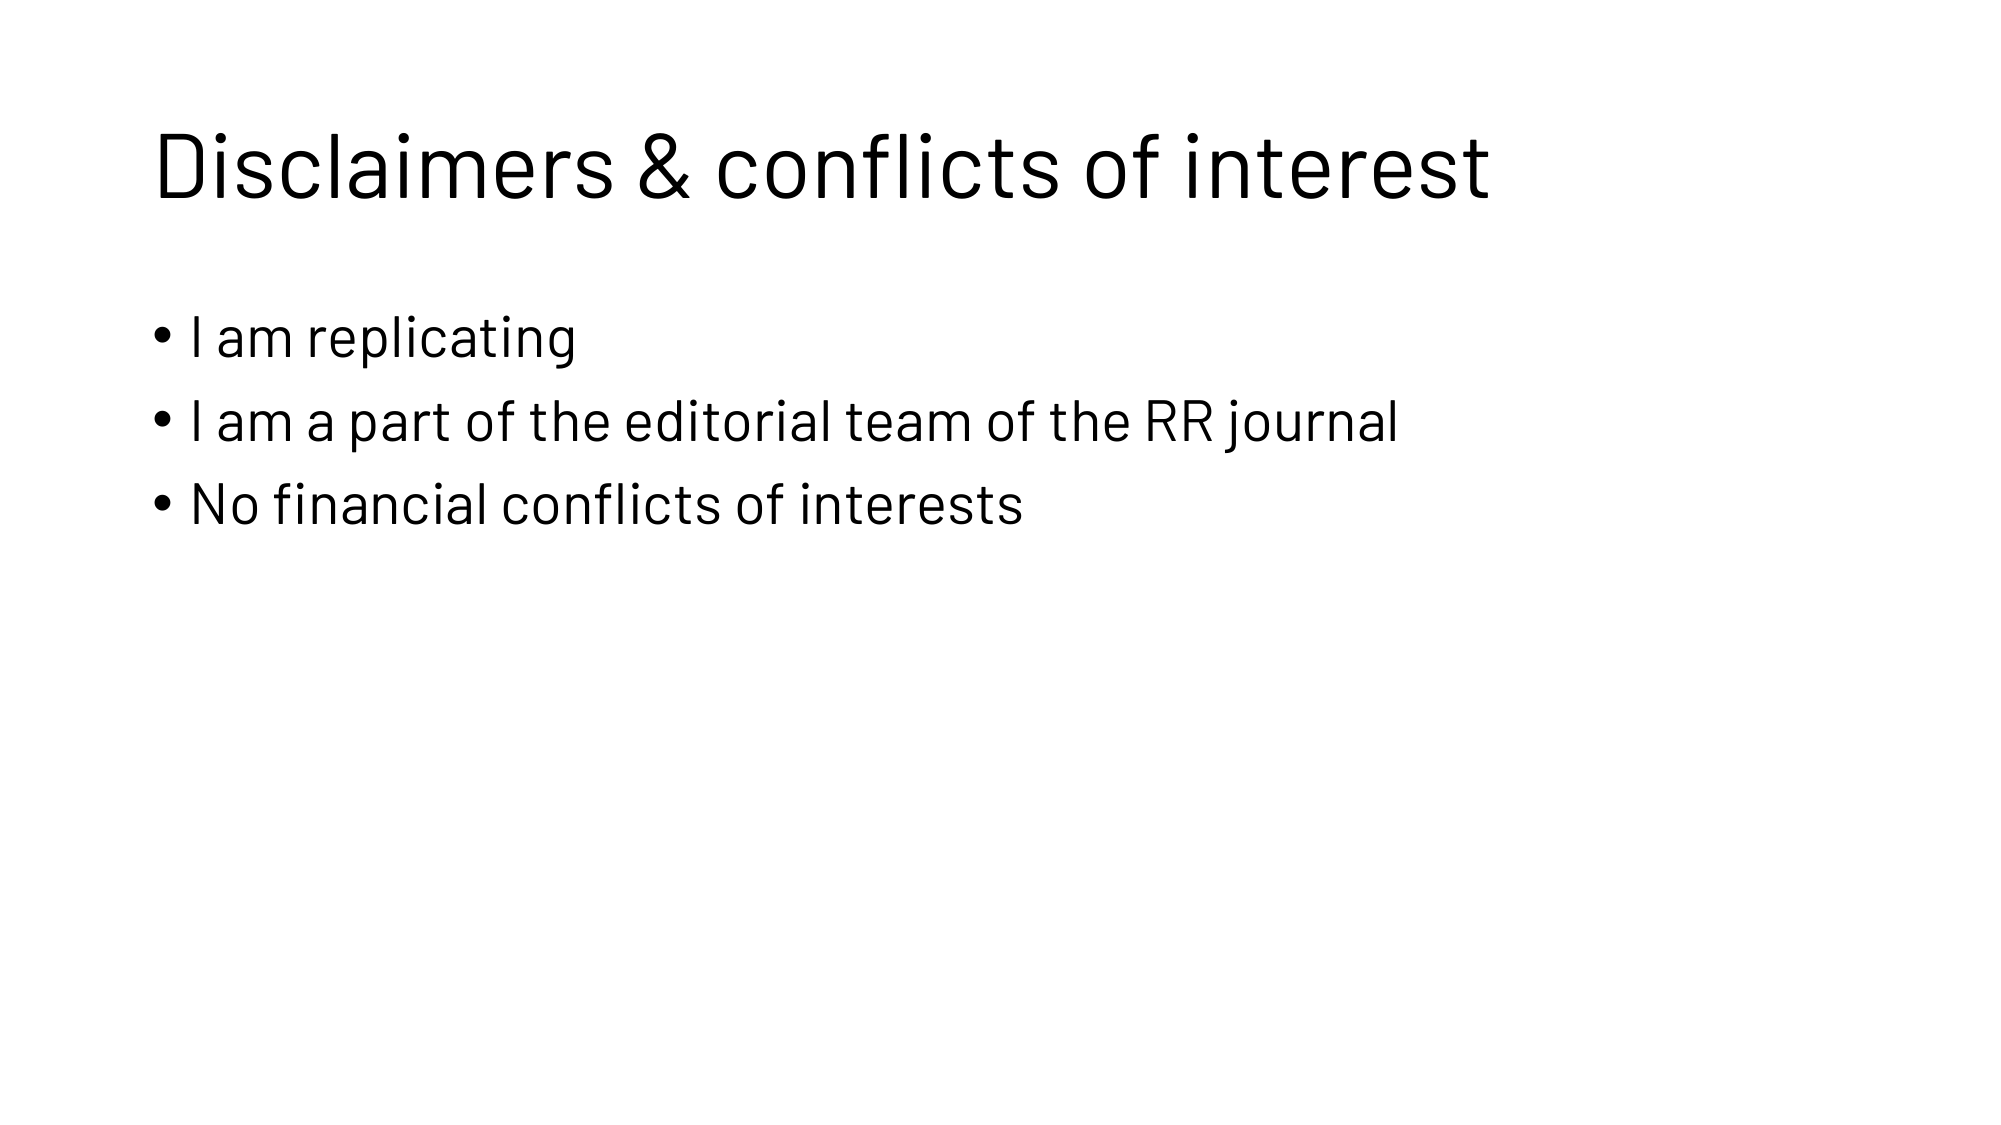

# Disclaimers & conflicts of interest
I am replicating
I am a part of the editorial team of the RR journal
No financial conflicts of interests